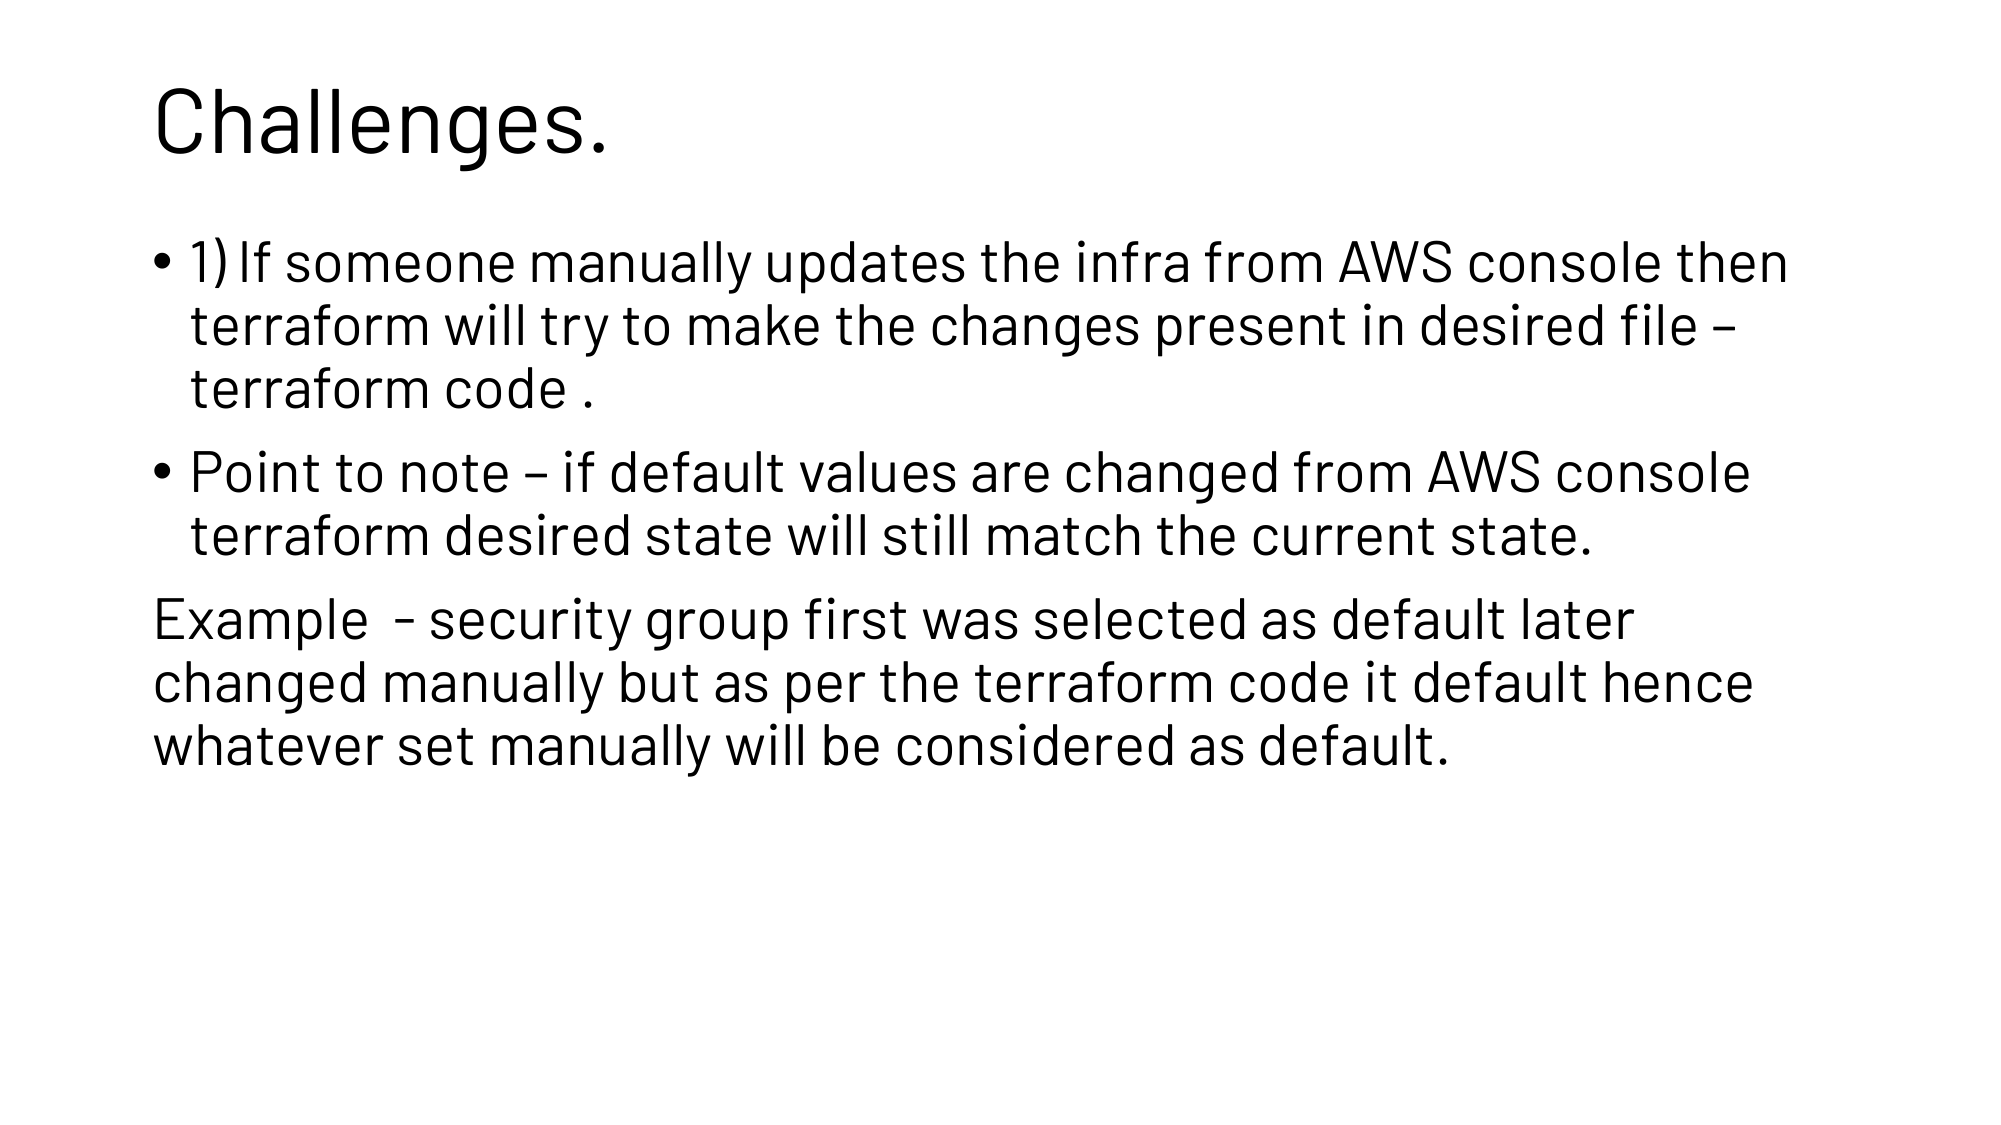

# Challenges.
1) If someone manually updates the infra from AWS console then terraform will try to make the changes present in desired file – terraform code .
Point to note – if default values are changed from AWS console terraform desired state will still match the current state.
Example  - security group first was selected as default later changed manually but as per the terraform code it default hence whatever set manually will be considered as default.